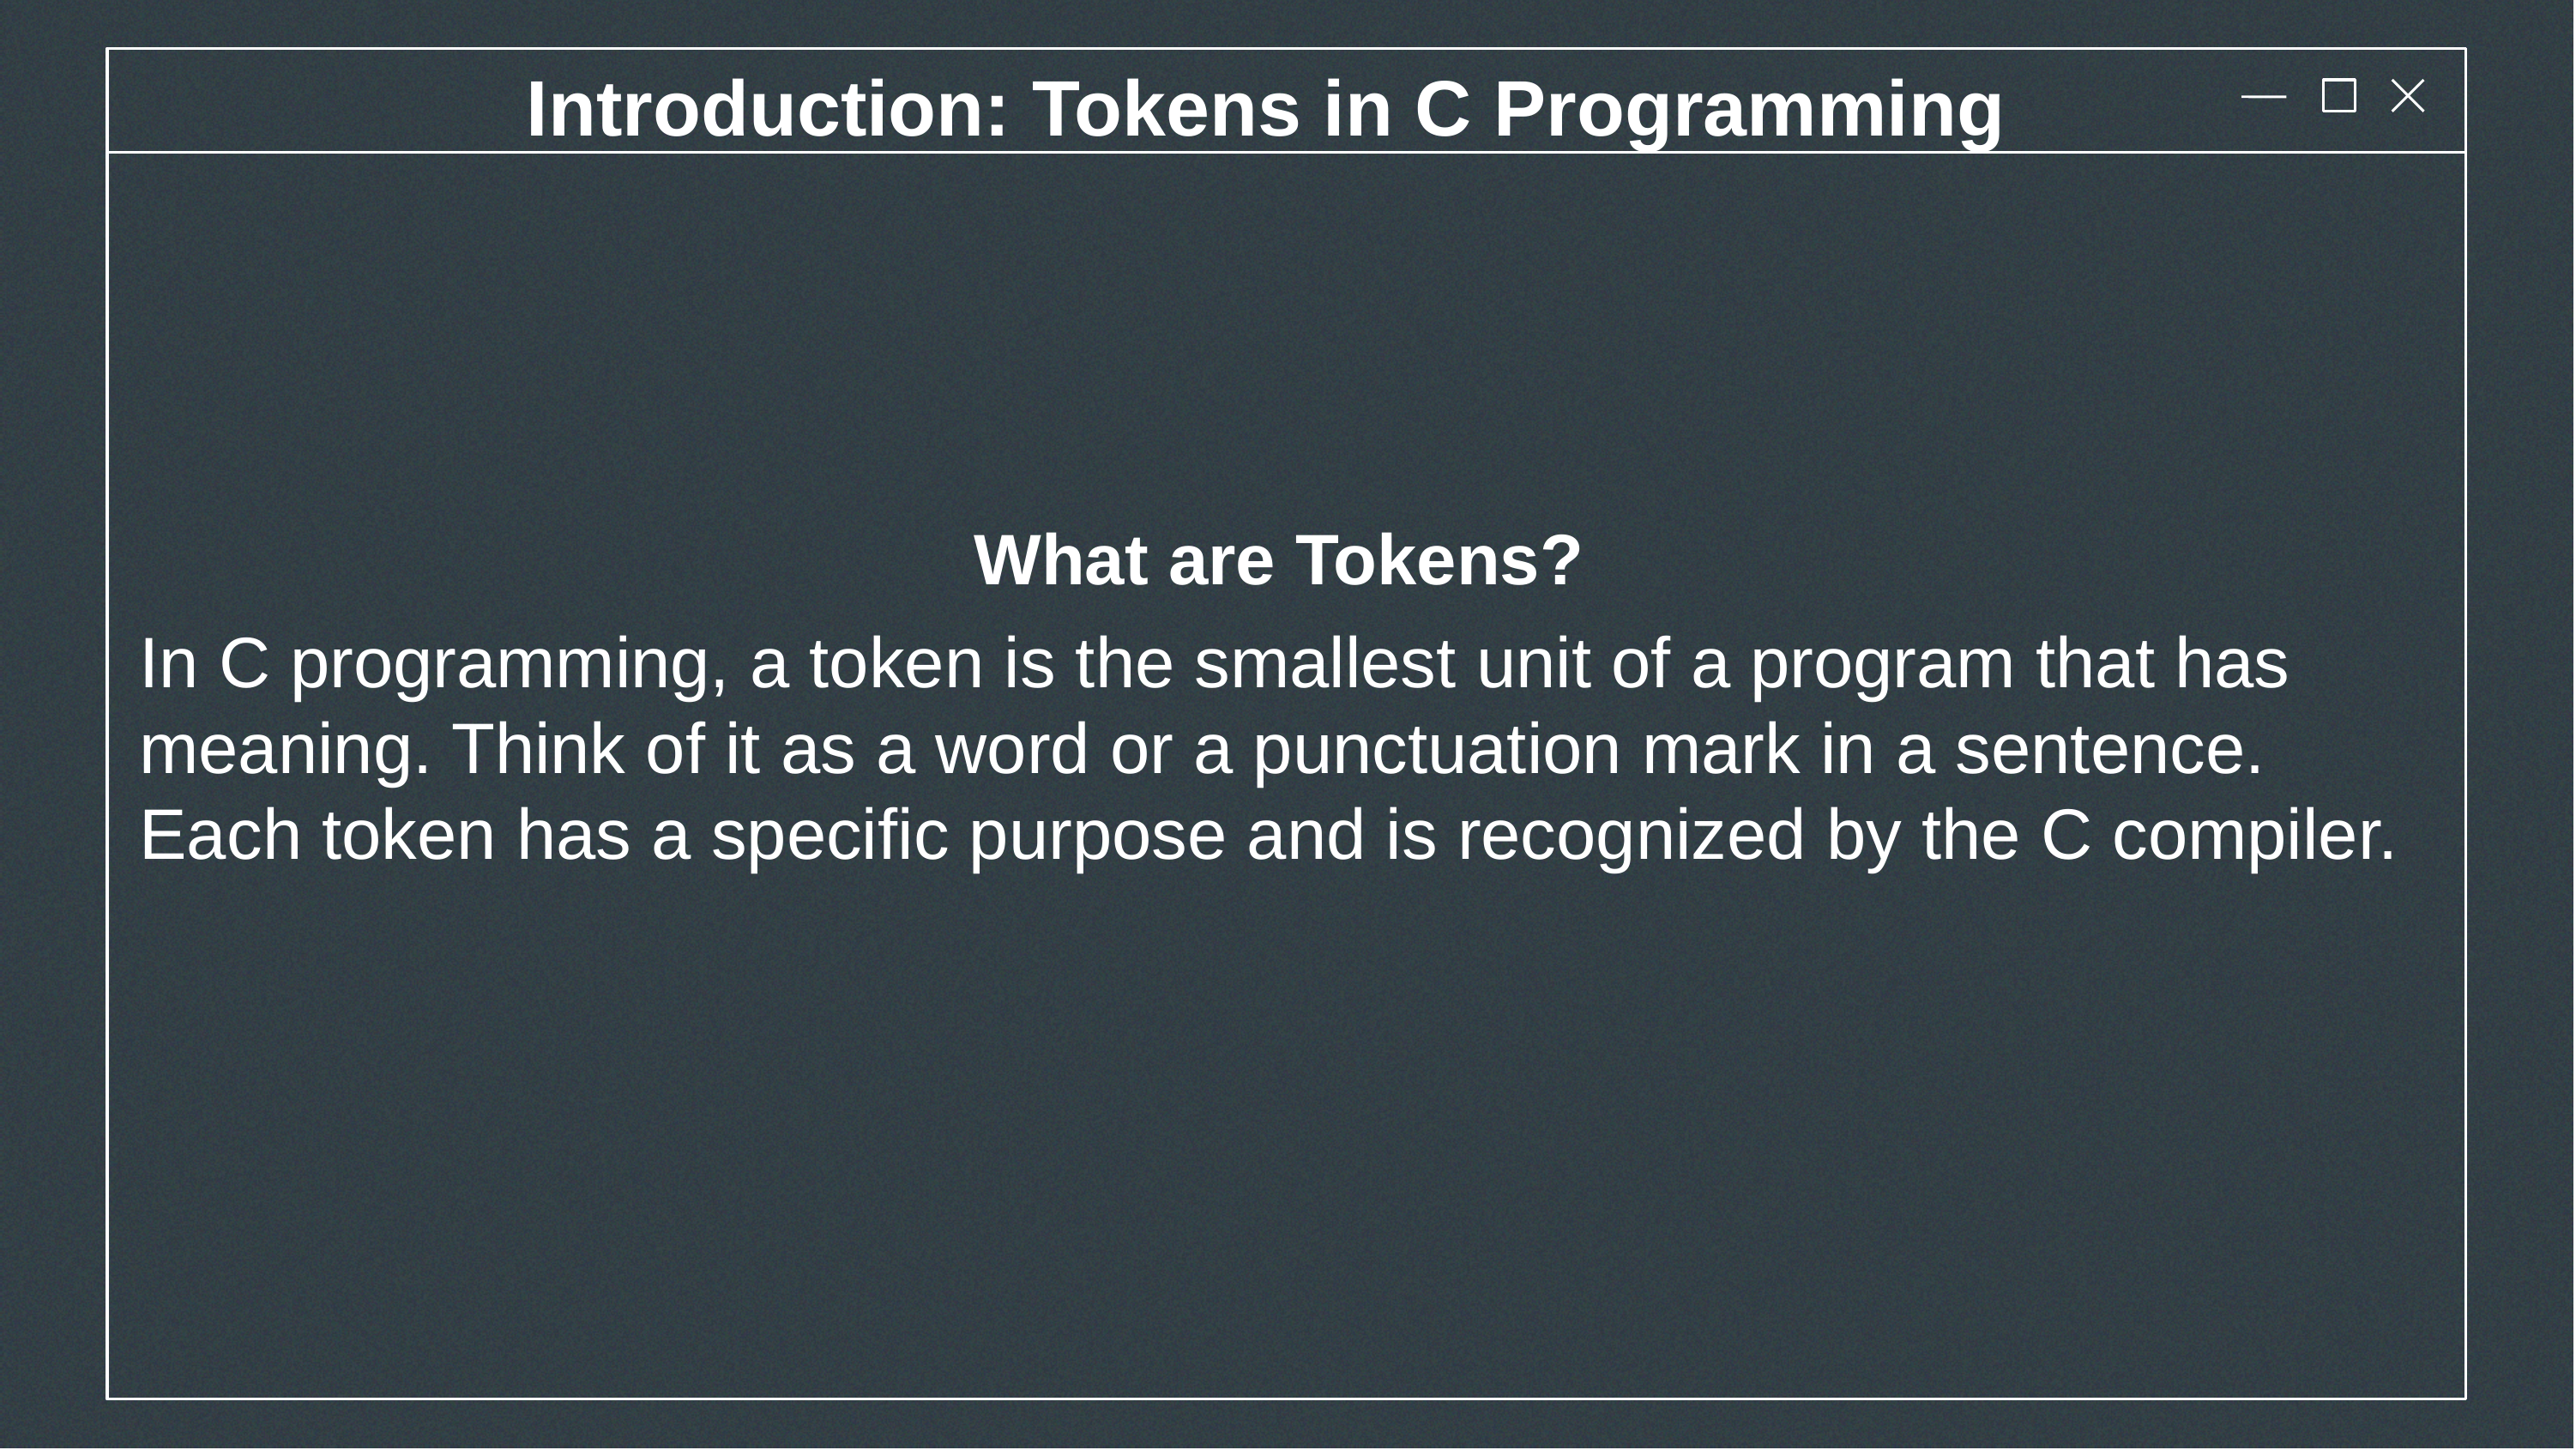

Introduction: Tokens in C Programming
What are Tokens?
In C programming, a token is the smallest unit of a program that has meaning. Think of it as a word or a punctuation mark in a sentence. Each token has a specific purpose and is recognized by the C compiler.